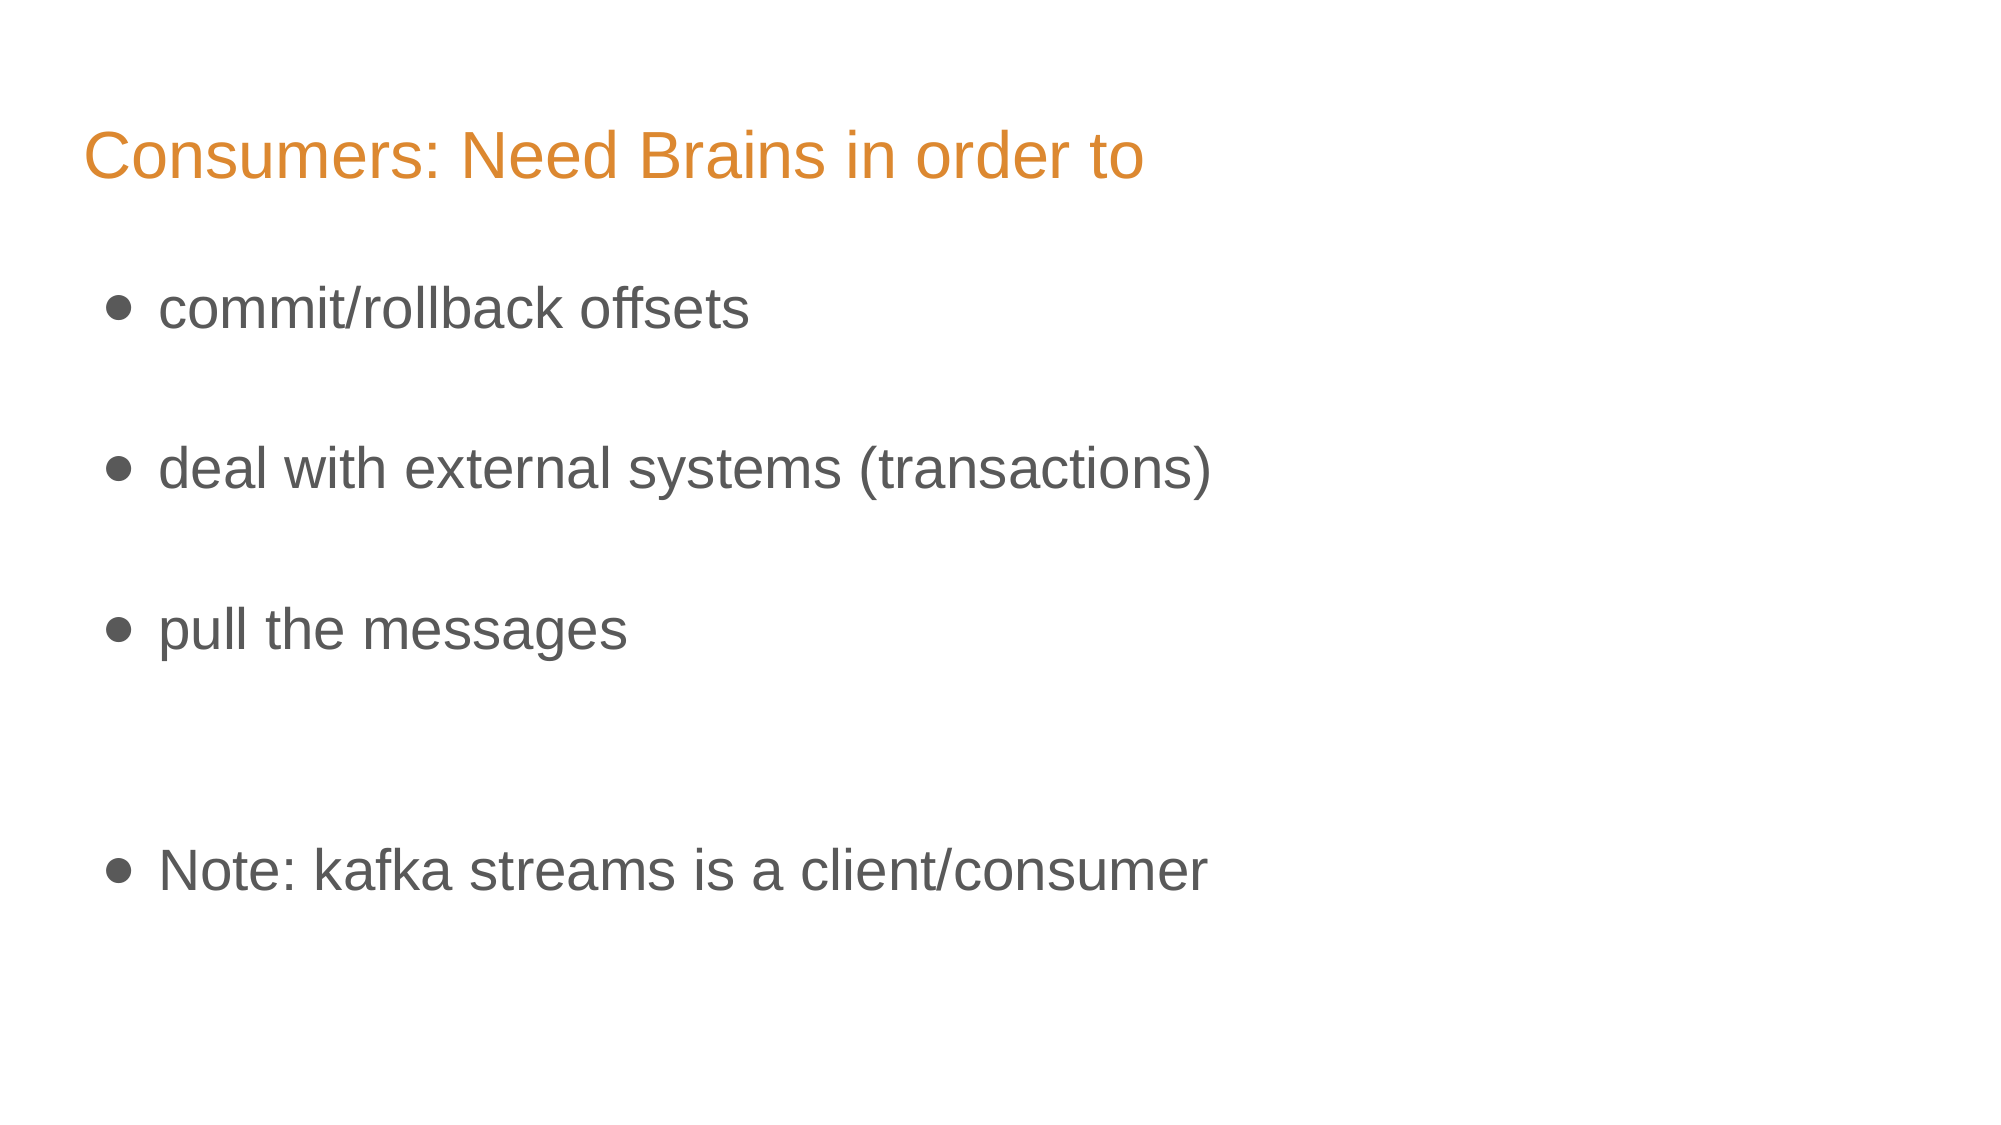

# Consumers: Need Brains in order to
commit/rollback offsets

deal with external systems (transactions)

pull the messages

Note: kafka streams is a client/consumer